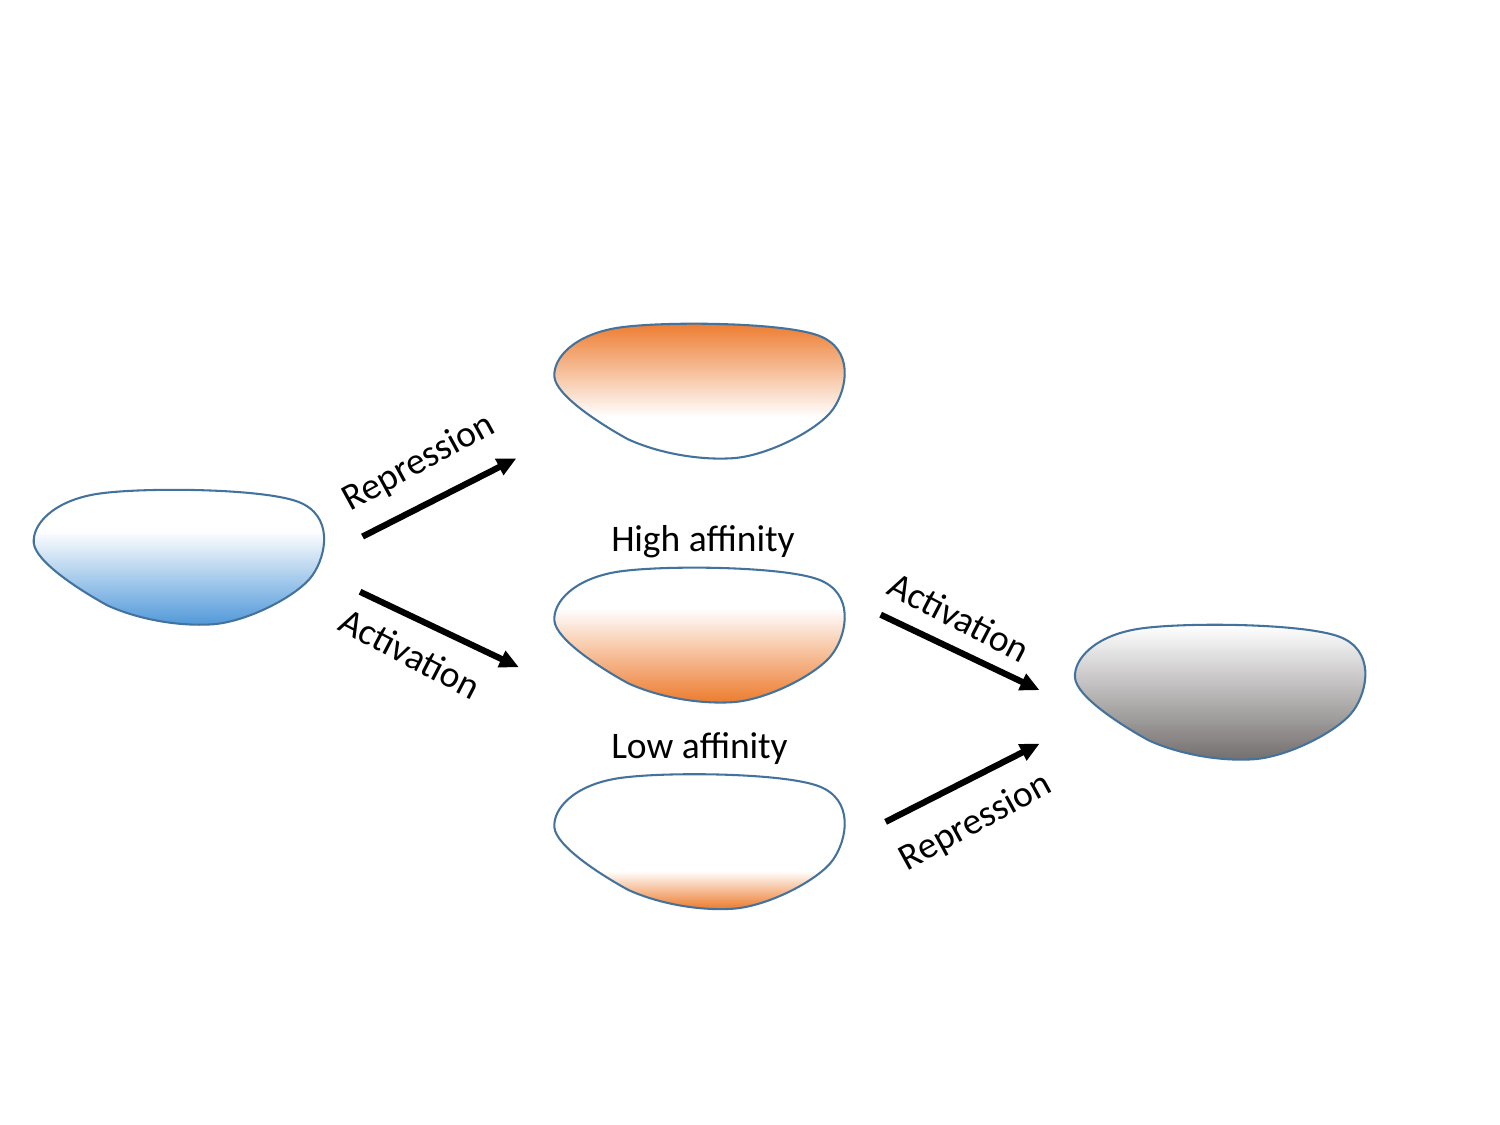

Repression

High affinity

Activation
Activation

Low affinity

Repression